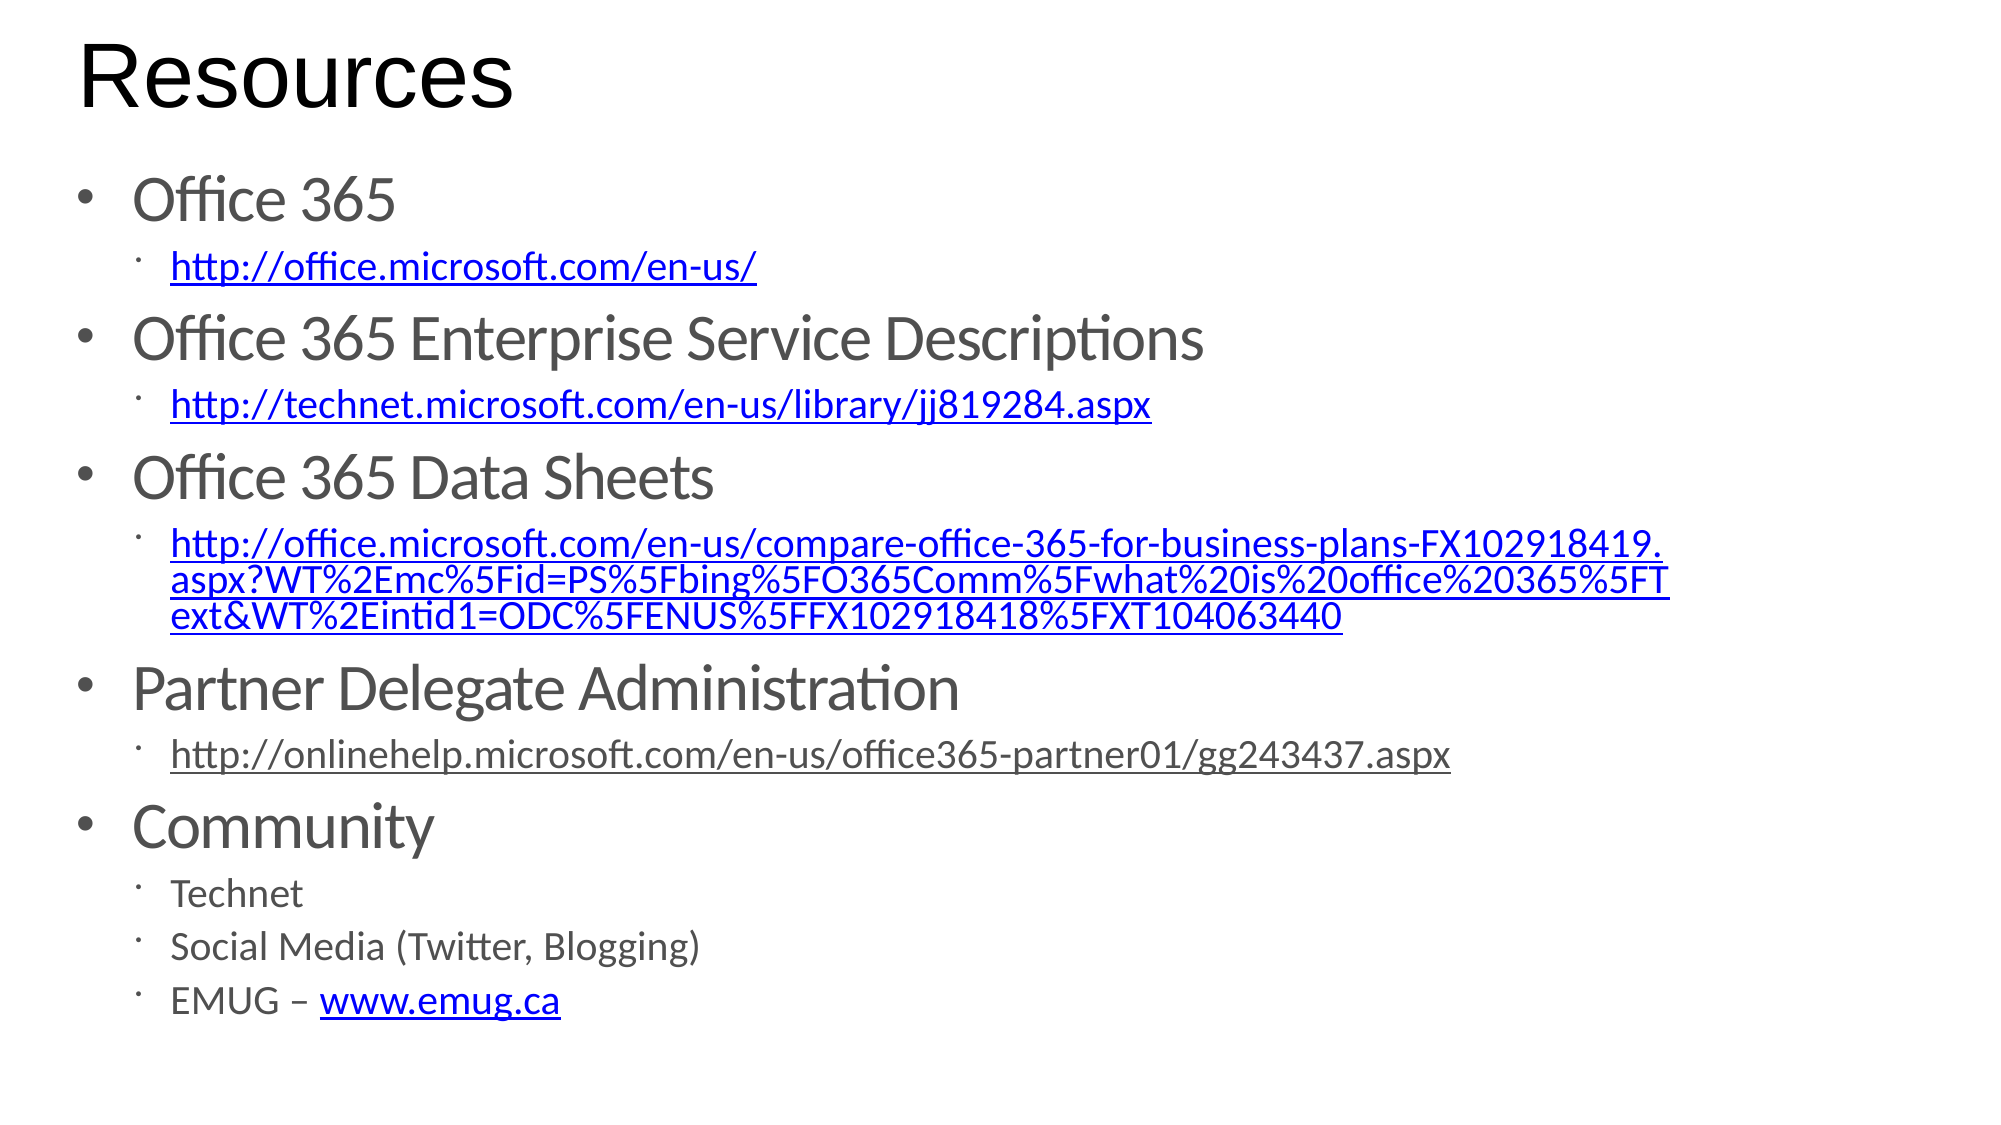

# Resources
Office 365
http://office.microsoft.com/en-us/
Office 365 Enterprise Service Descriptions
http://technet.microsoft.com/en-us/library/jj819284.aspx
Office 365 Data Sheets
http://office.microsoft.com/en-us/compare-office-365-for-business-plans-FX102918419.aspx?WT%2Emc%5Fid=PS%5Fbing%5FO365Comm%5Fwhat%20is%20office%20365%5FText&WT%2Eintid1=ODC%5FENUS%5FFX102918418%5FXT104063440
Partner Delegate Administration
http://onlinehelp.microsoft.com/en-us/office365-partner01/gg243437.aspx
Community
Technet
Social Media (Twitter, Blogging)
EMUG – www.emug.ca